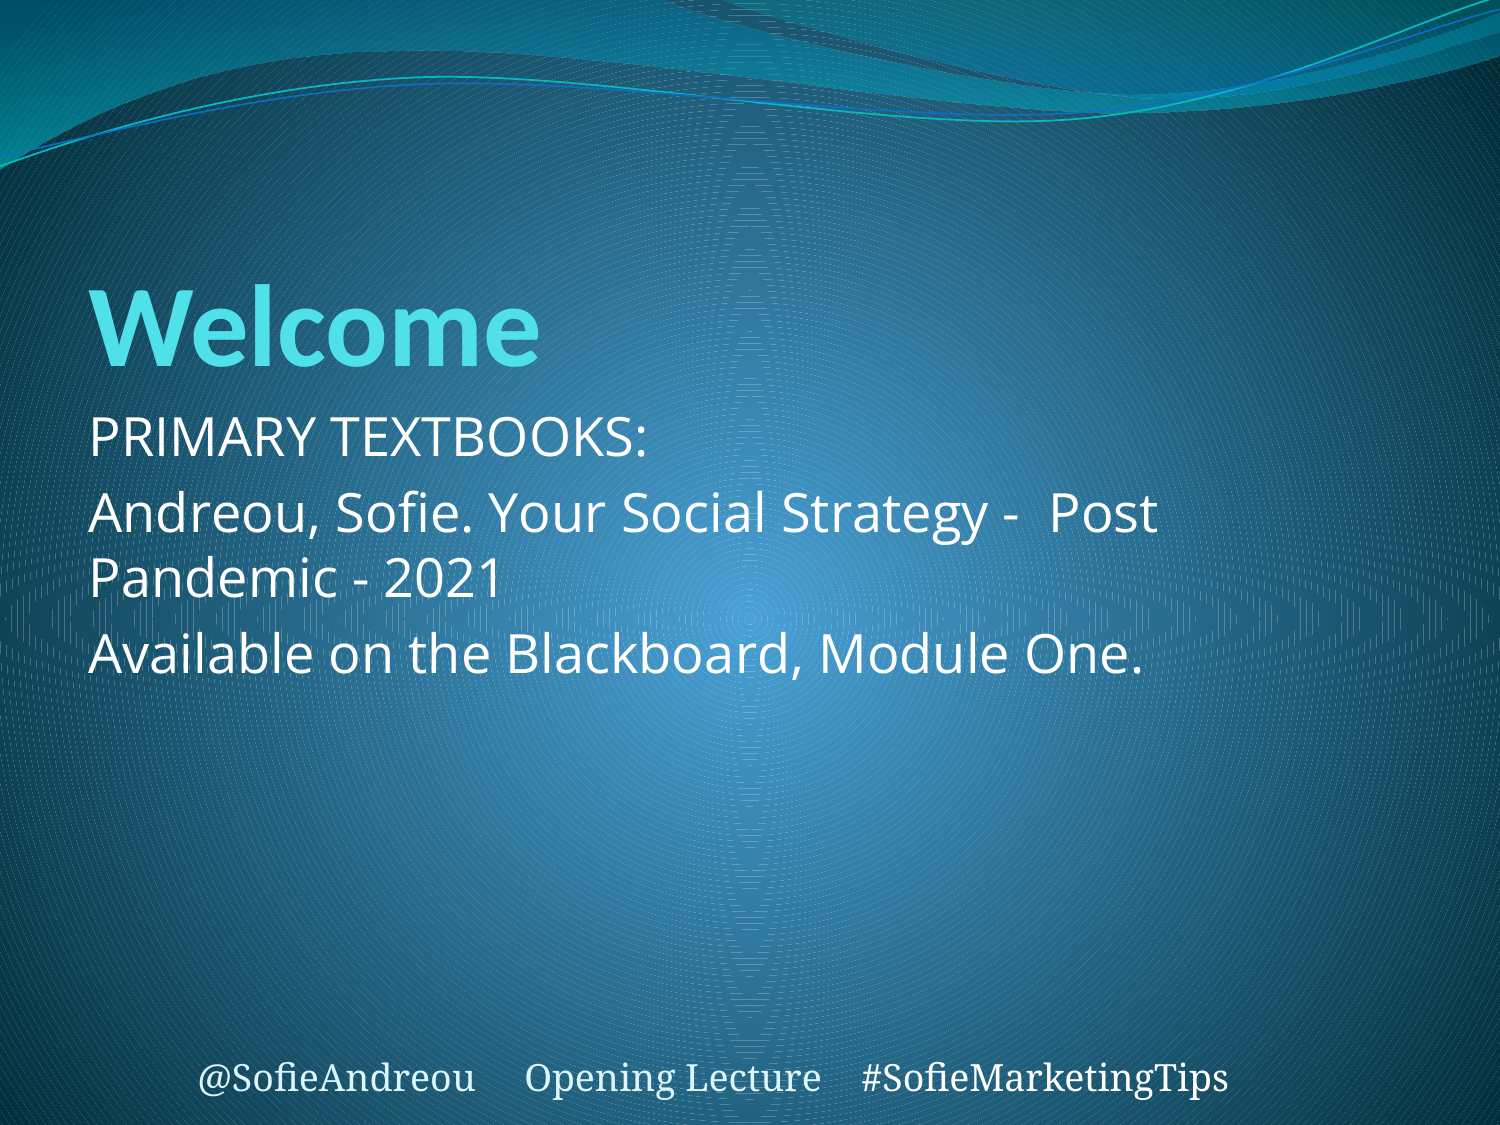

# Welcome
PRIMARY TEXTBOOKS:
Andreou, Sofie. Your Social Strategy -  Post Pandemic - 2021
Available on the Blackboard, Module One.

@SofieAndreou     Opening Lecture    #SofieMarketingTips